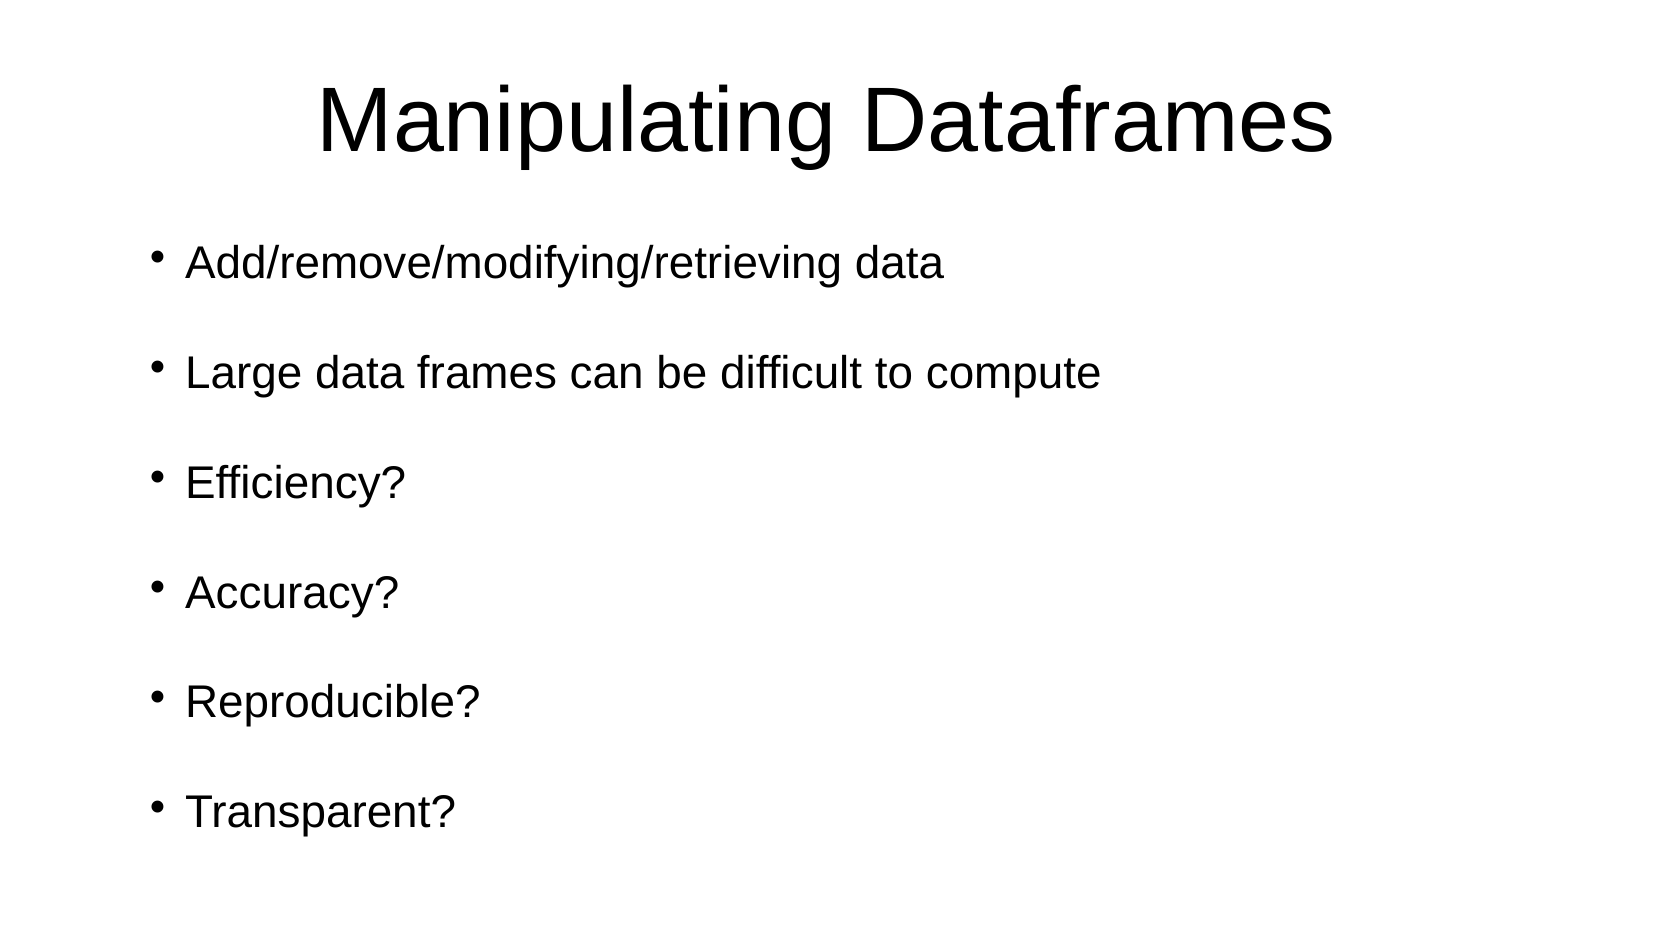

Manipulating Dataframes
Add/remove/modifying/retrieving data

Large data frames can be difficult to compute

Efficiency?

Accuracy?

Reproducible?

Transparent?